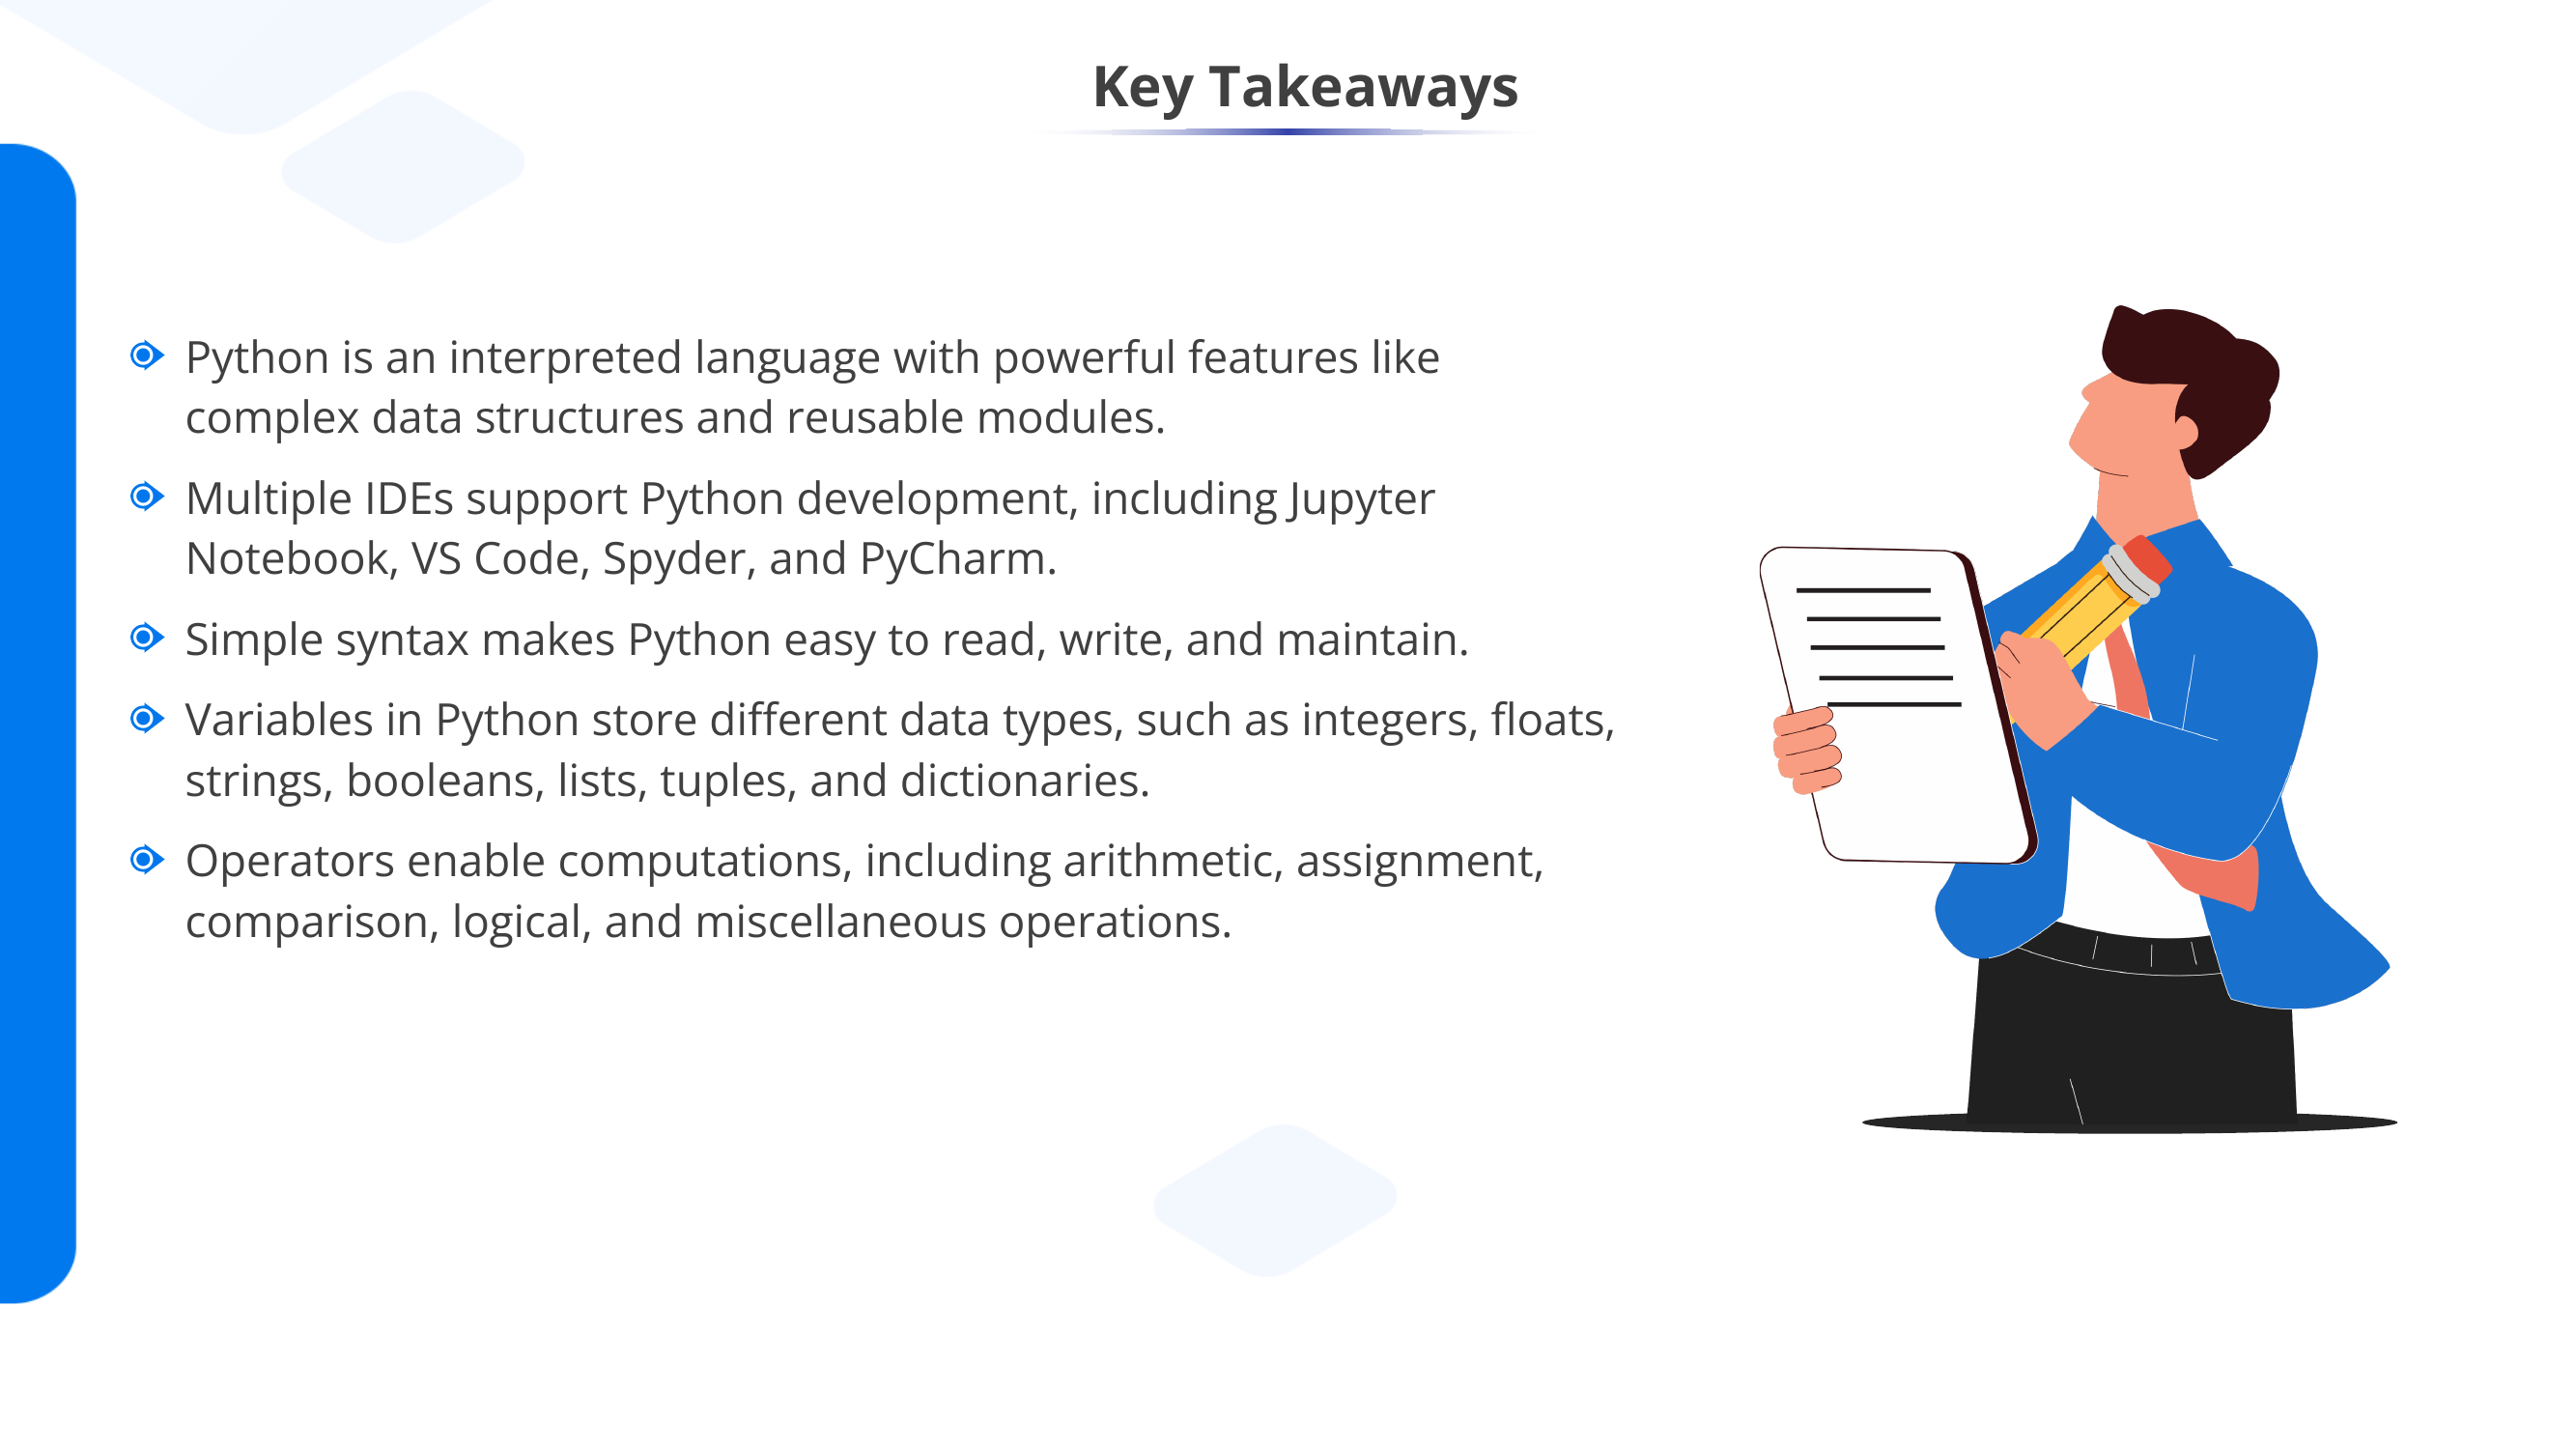

Python is an interpreted language with powerful features like complex data structures and reusable modules.
Multiple IDEs support Python development, including Jupyter Notebook, VS Code, Spyder, and PyCharm.
Simple syntax makes Python easy to read, write, and maintain.
Variables in Python store different data types, such as integers, floats, strings, booleans, lists, tuples, and dictionaries.
Operators enable computations, including arithmetic, assignment, comparison, logical, and miscellaneous operations.